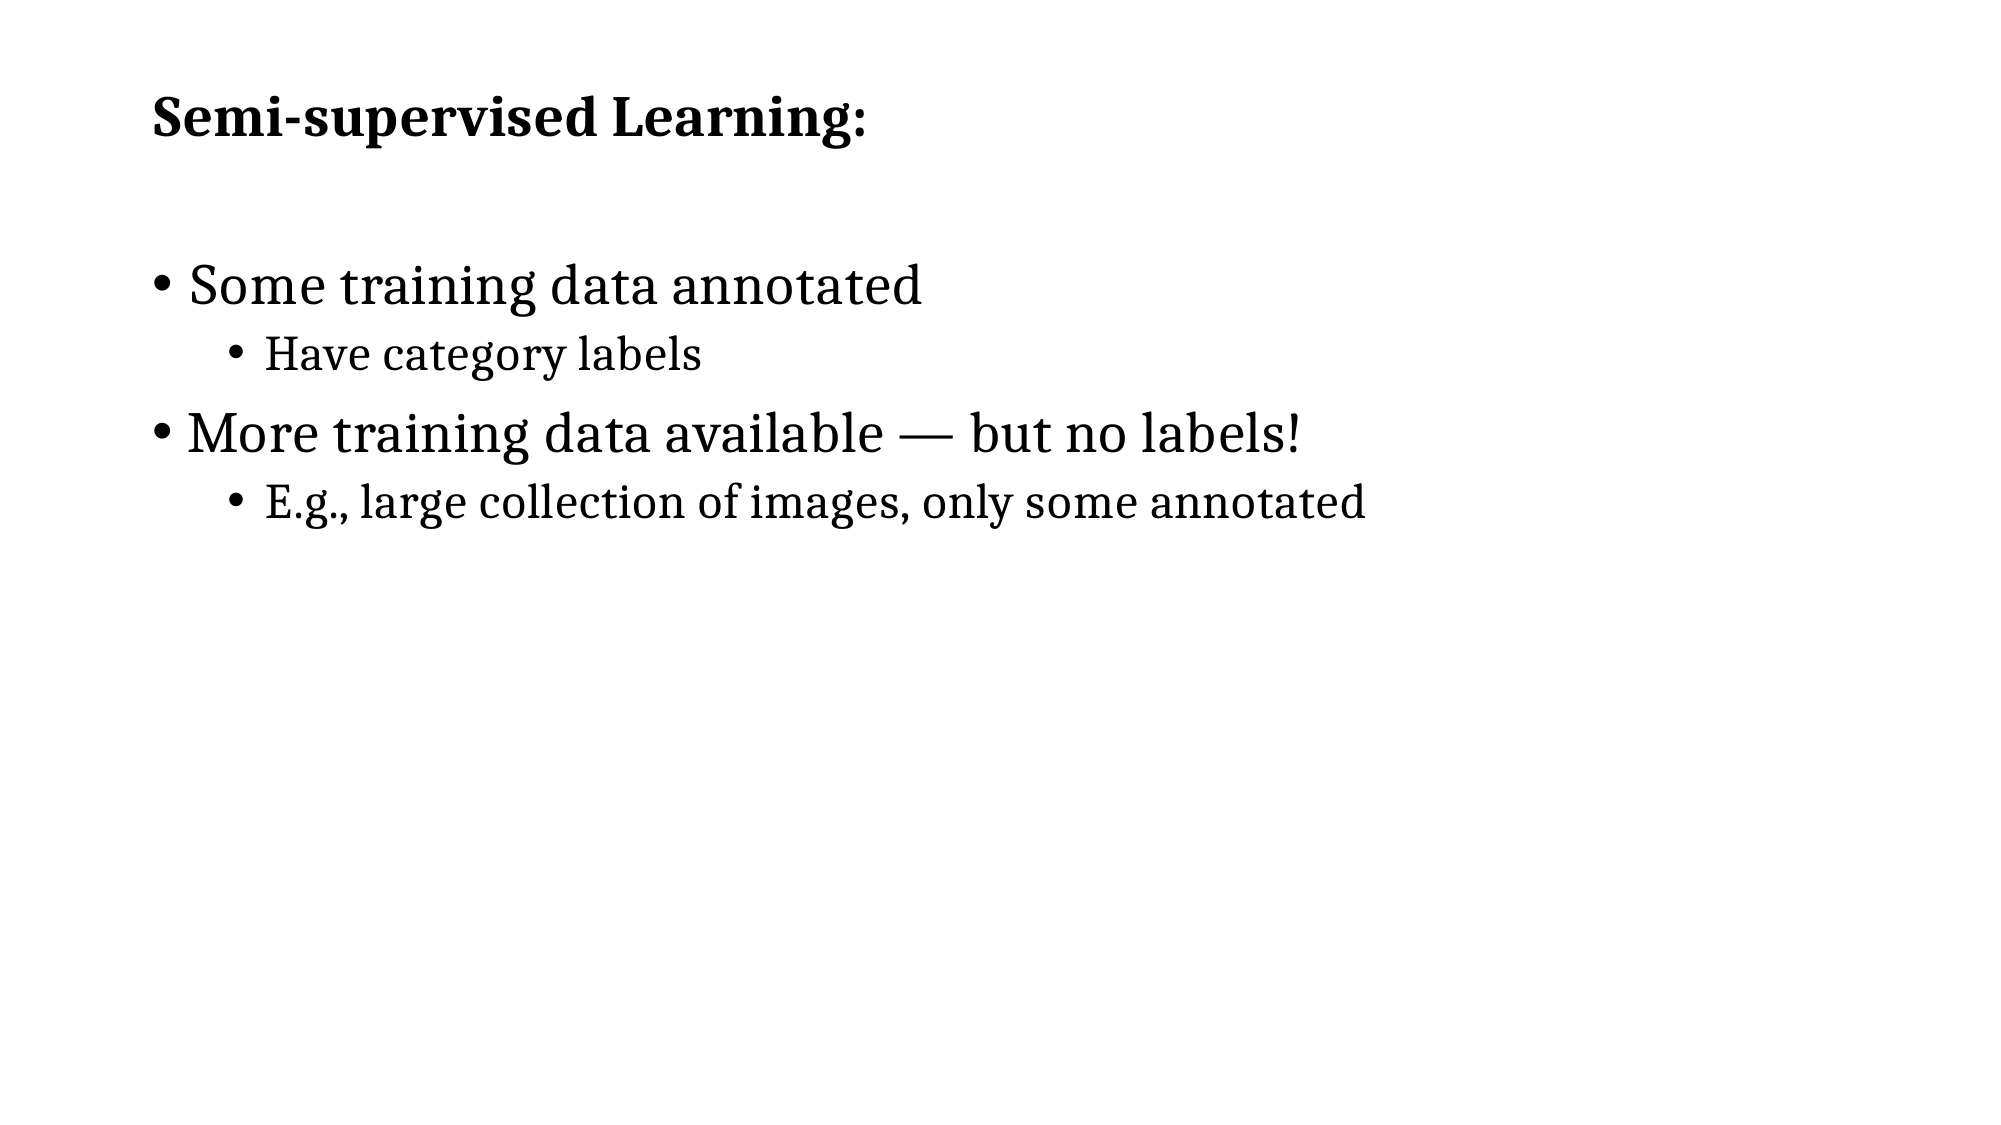

Semi-supervised Learning:

Some training data annotated
Have category labels
More training data available — but no labels!
E.g., large collection of images, only some annotated